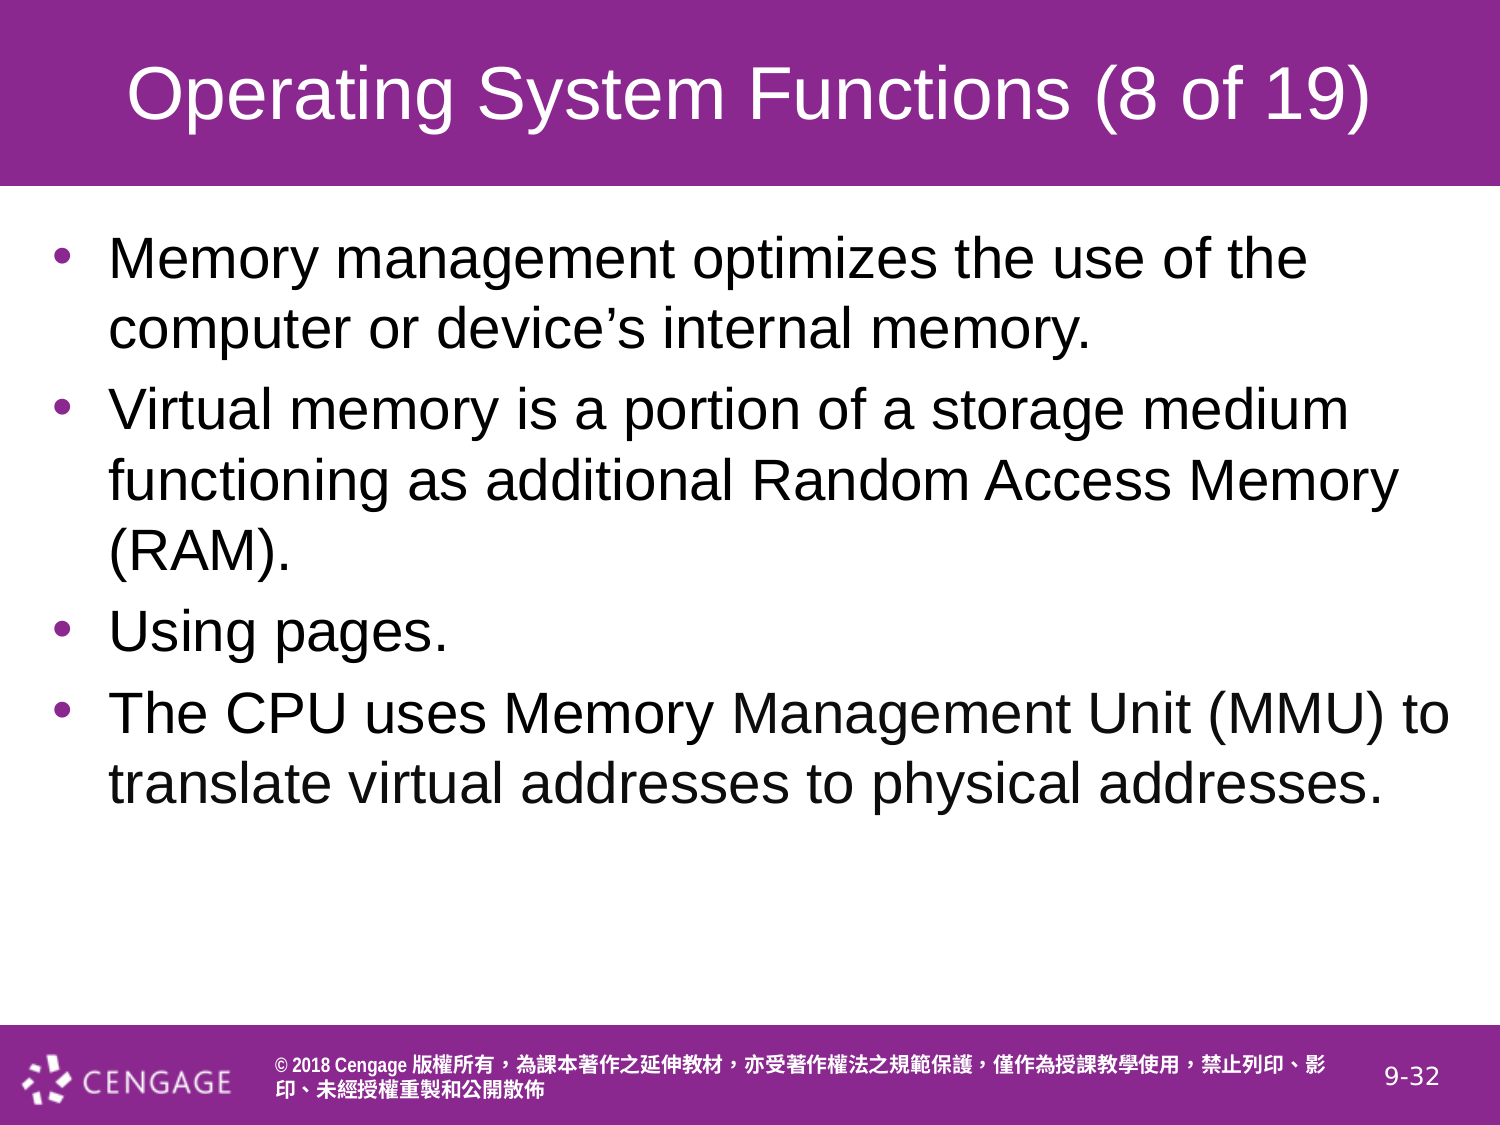

# Operating System Functions (8 of 19)
Memory management optimizes the use of the computer or device’s internal memory.
Virtual memory is a portion of a storage medium functioning as additional Random Access Memory (RAM).
Using pages.
The CPU uses Memory Management Unit (MMU) to translate virtual addresses to physical addresses.